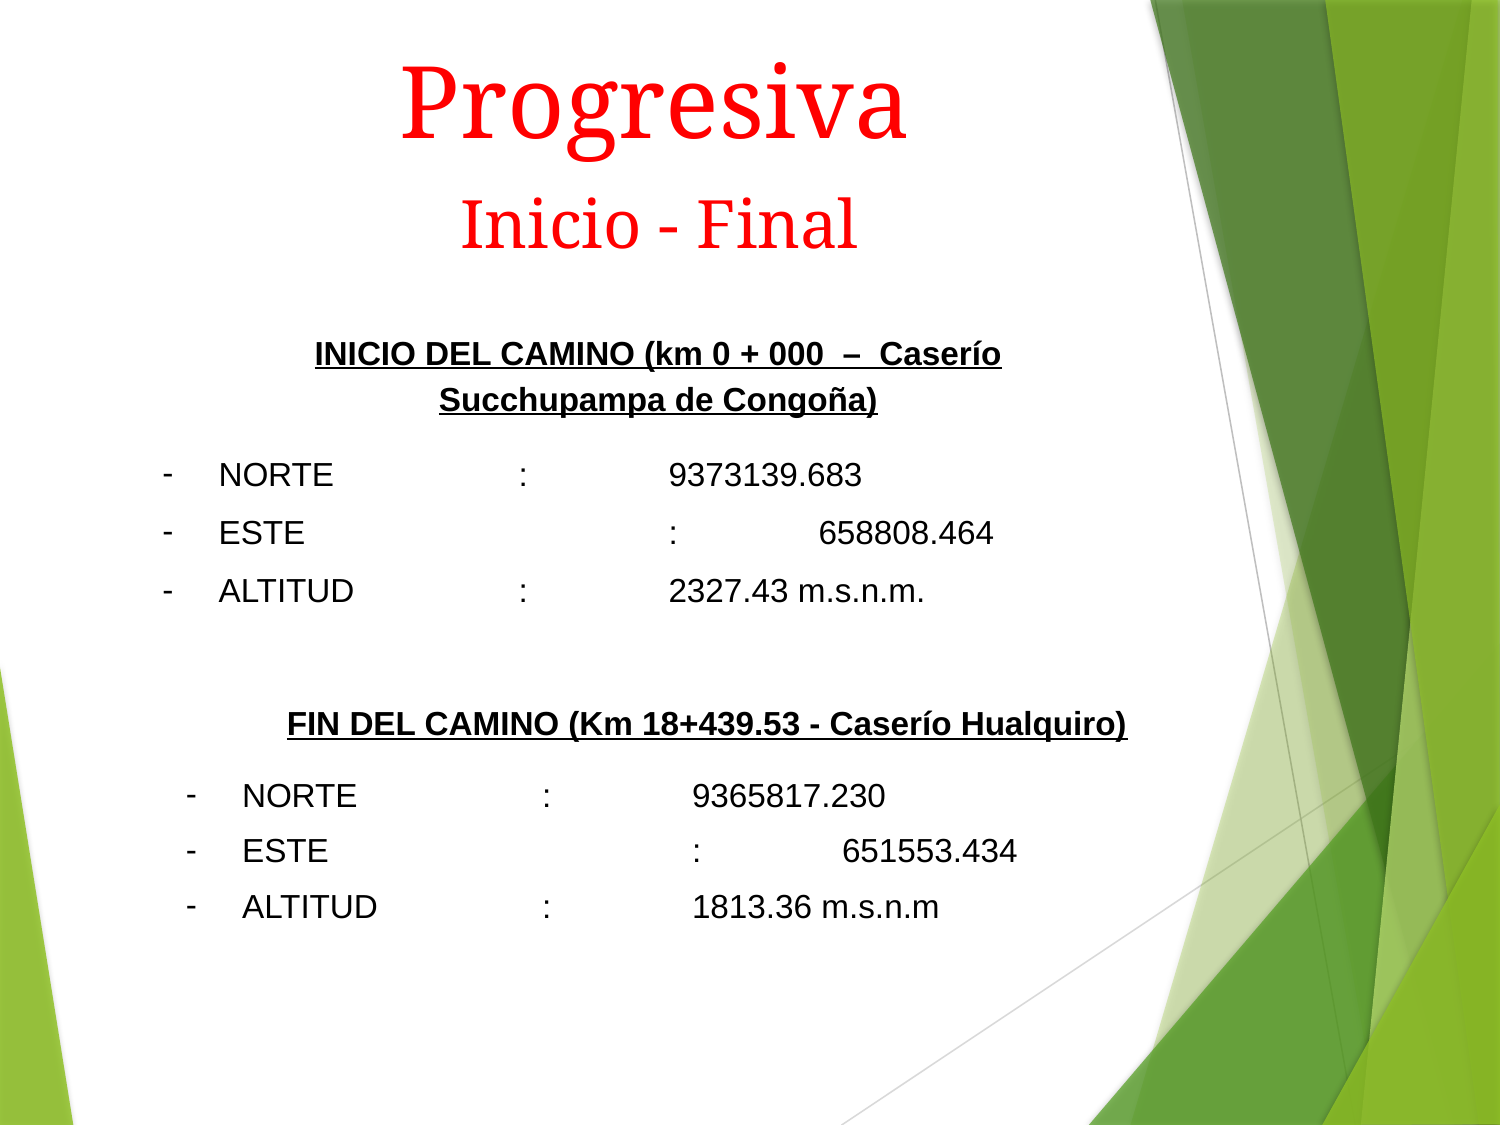

Progresiva

Inicio - Final

INICIO DEL CAMINO (km 0 + 000  –  Caserío Succhupampa de Congoña)
NORTE		:	9373139.683
ESTE			:	658808.464
ALTITUD		:	2327.43 m.s.n.m.
FIN DEL CAMINO (Km 18+439.53 - Caserío Hualquiro)
NORTE		:	9365817.230
ESTE			:	651553.434
ALTITUD		:	1813.36 m.s.n.m